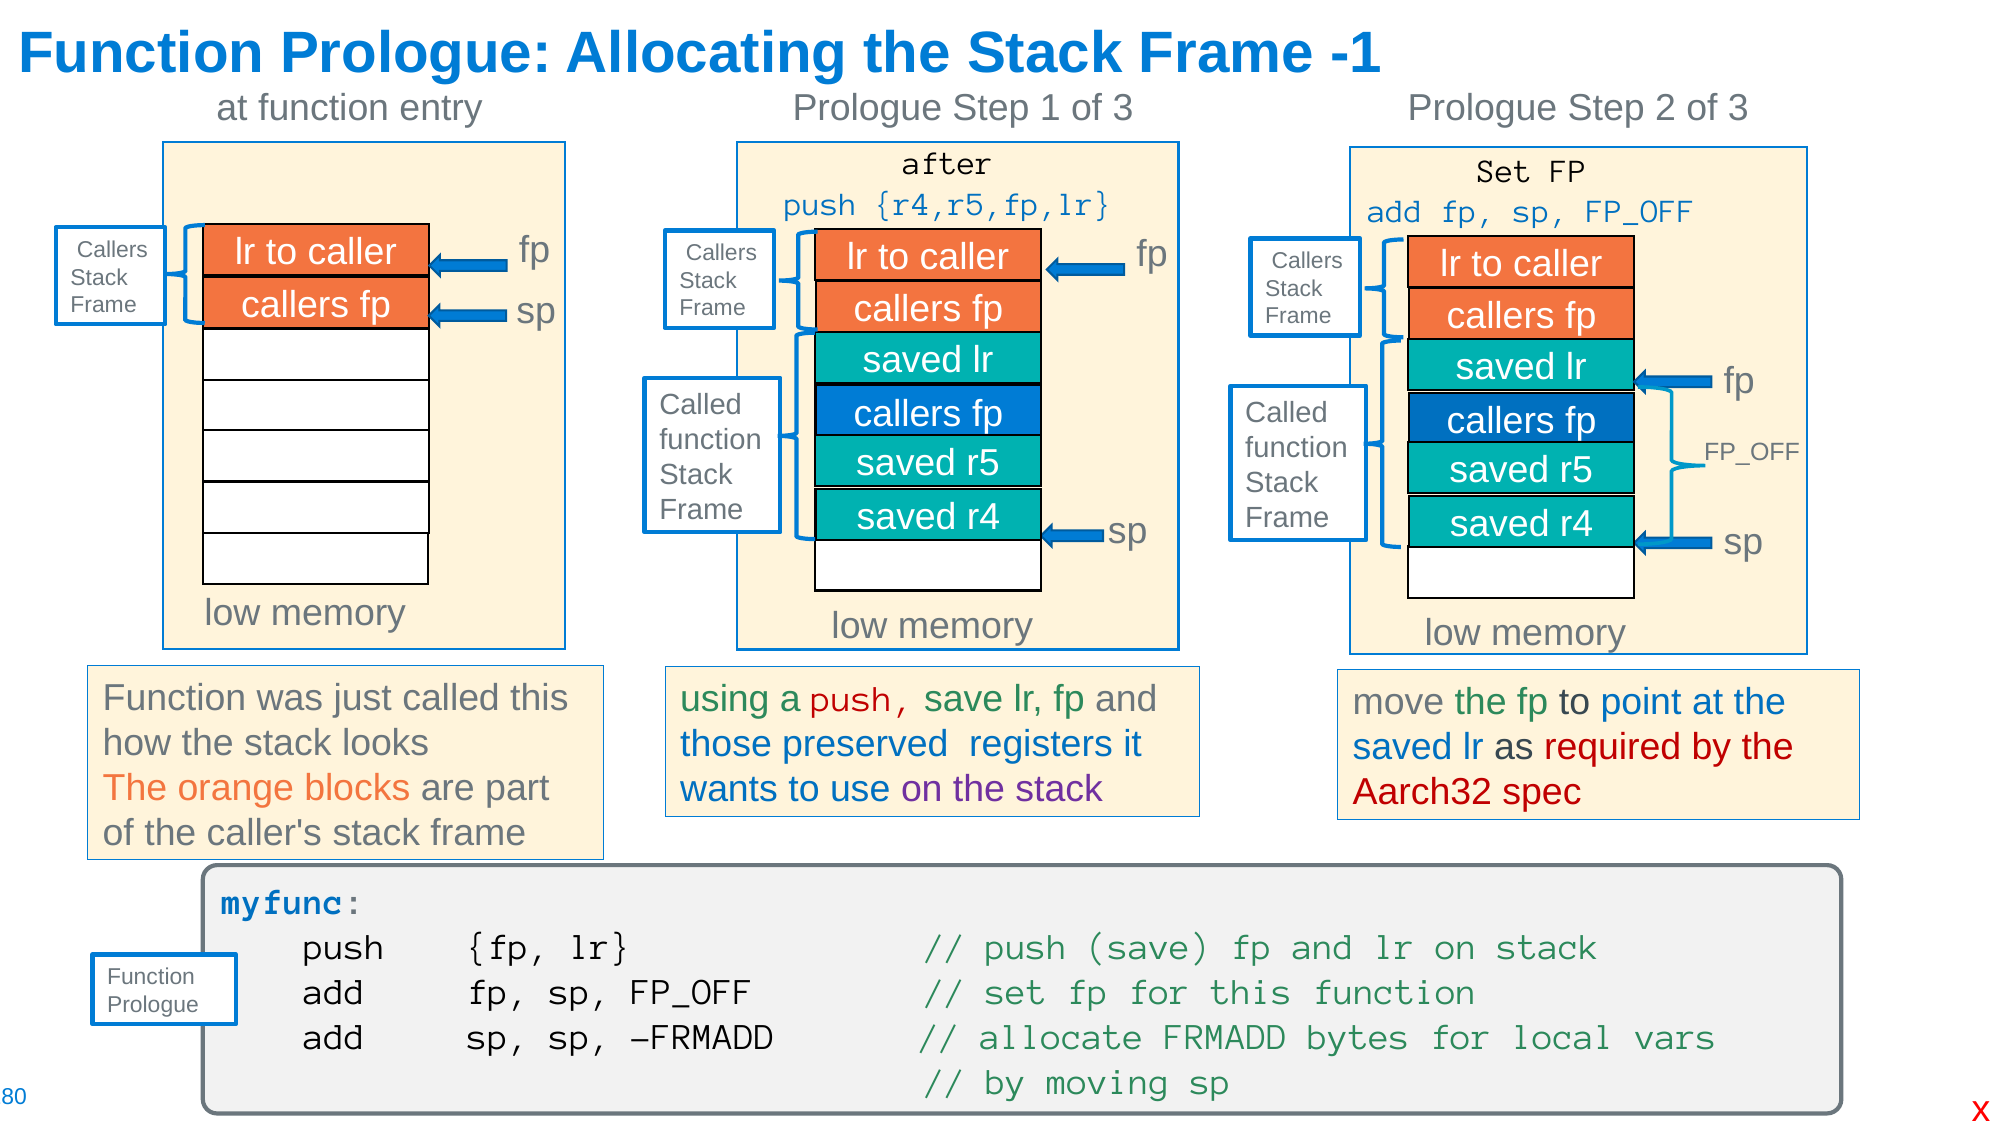

# Function Prologue: Allocating the Stack Frame -1
Prologue Step 2 of 3
Set FP
add fp, sp, FP_OFF
lr to caller
callers fp
saved lr
fp

callers fp
saved r5
saved r4
sp

low memory

 Callers
Stack Frame

Called function
Stack Frame

FP_OFF
move the fp to point at the saved lr as required by the Aarch32 spec
Prologue Step 1 of 3
after
push {r4,r5,fp,lr}
lr to caller
callers fp
saved lr
callers fp
saved r5
saved r4
sp

low memory

fp

 Callers
Stack Frame

sp

Called function
Stack Frame
using a push, save lr, fp and those preserved  registers it wants to use on the stack
at function entry

fp

lr to caller

 Callers
Stack Frame
callers fp

low memory
Function was just called this how the stack looks
The orange blocks are part of the caller's stack frame
myfunc:
    push    {fp, lr}		     // push (save) fp and lr on stack
    add     fp, sp, FP_OFF	     // set fp for this function
    add     sp, sp, -FRMADD       // allocate FRMADD bytes for local vars
   			     // by moving sp
Function Prologue
x